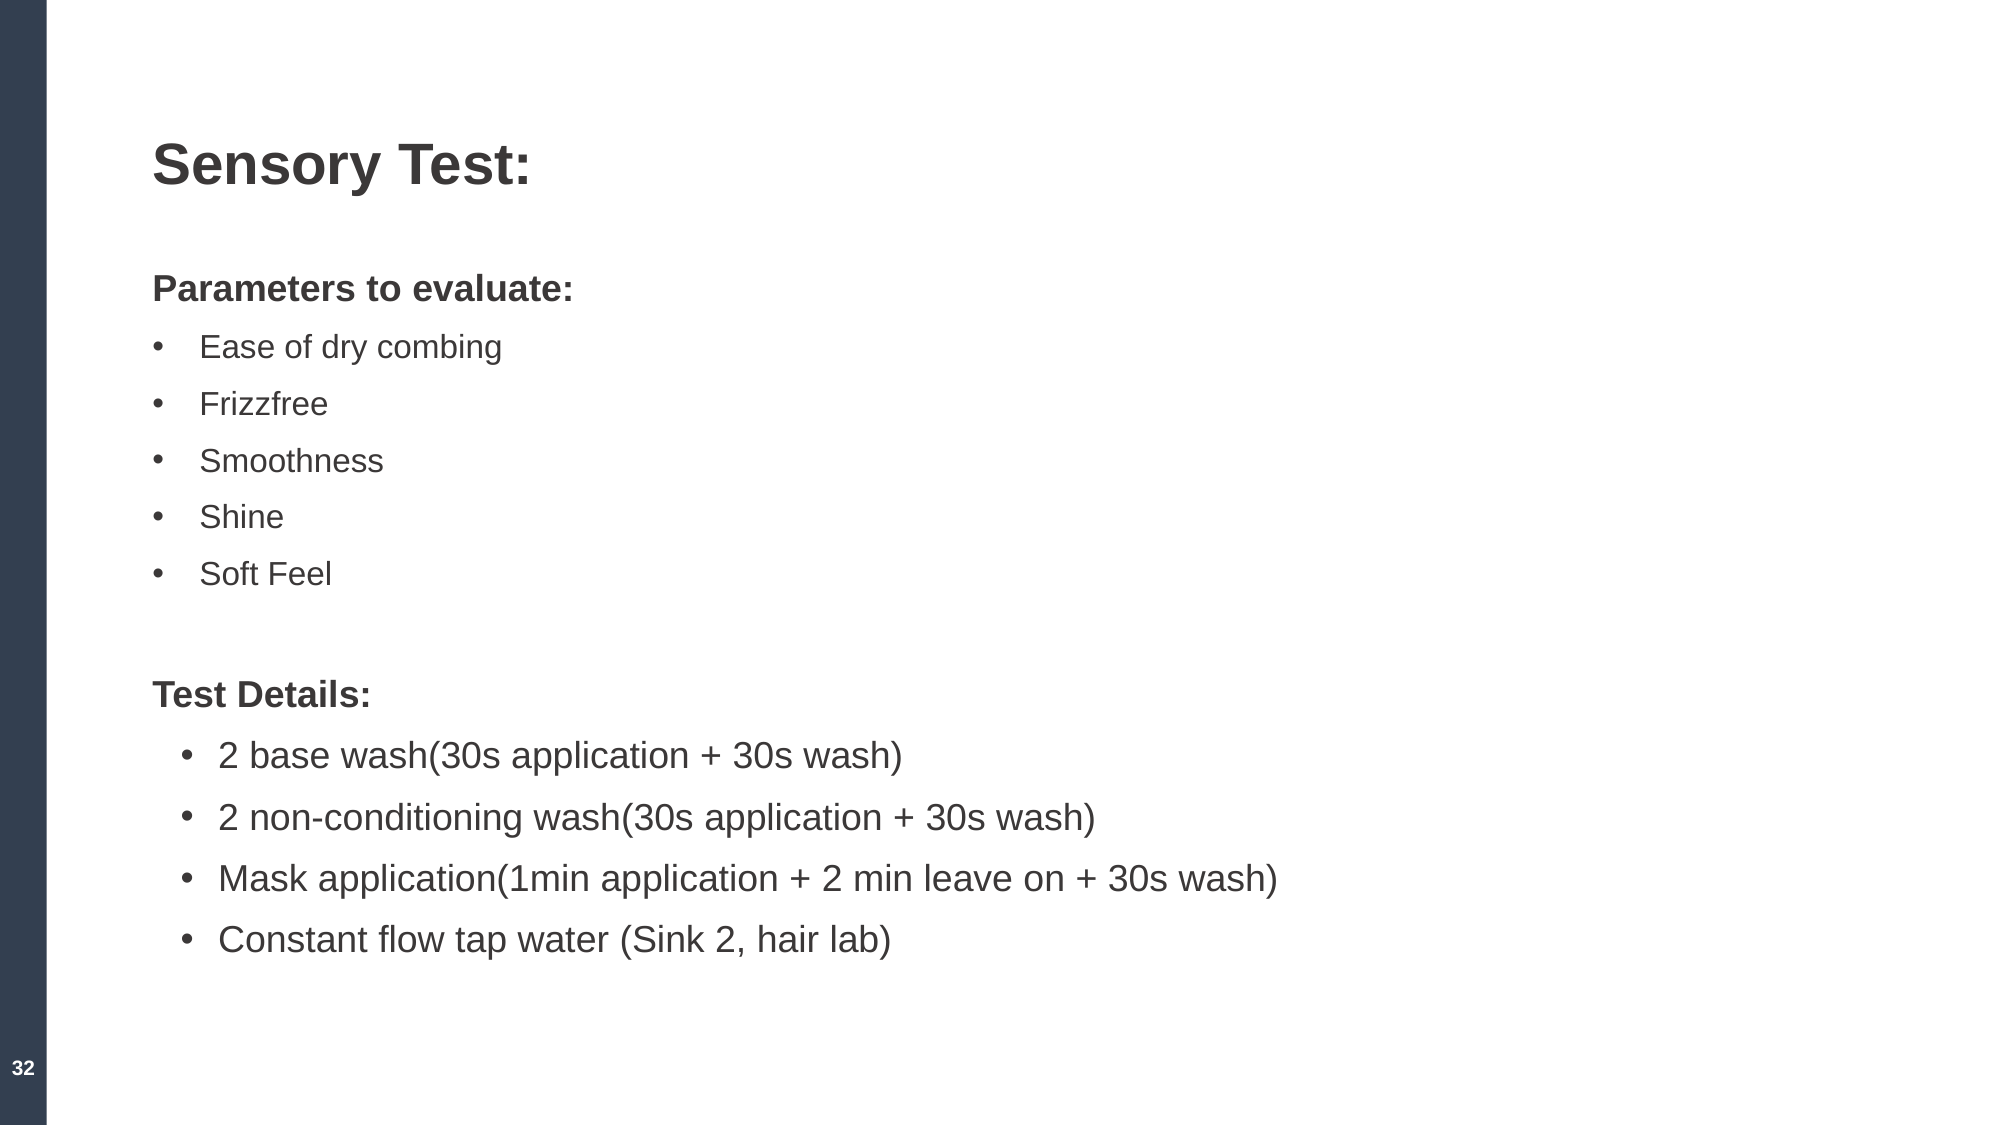

# Sensory Test:
Parameters to evaluate:
Ease of dry combing
Frizzfree
Smoothness
Shine
Soft Feel

Test Details:
2 base wash(30s application + 30s wash)
2 non-conditioning wash(30s application + 30s wash)
Mask application(1min application + 2 min leave on + 30s wash)
Constant flow tap water (Sink 2, hair lab)